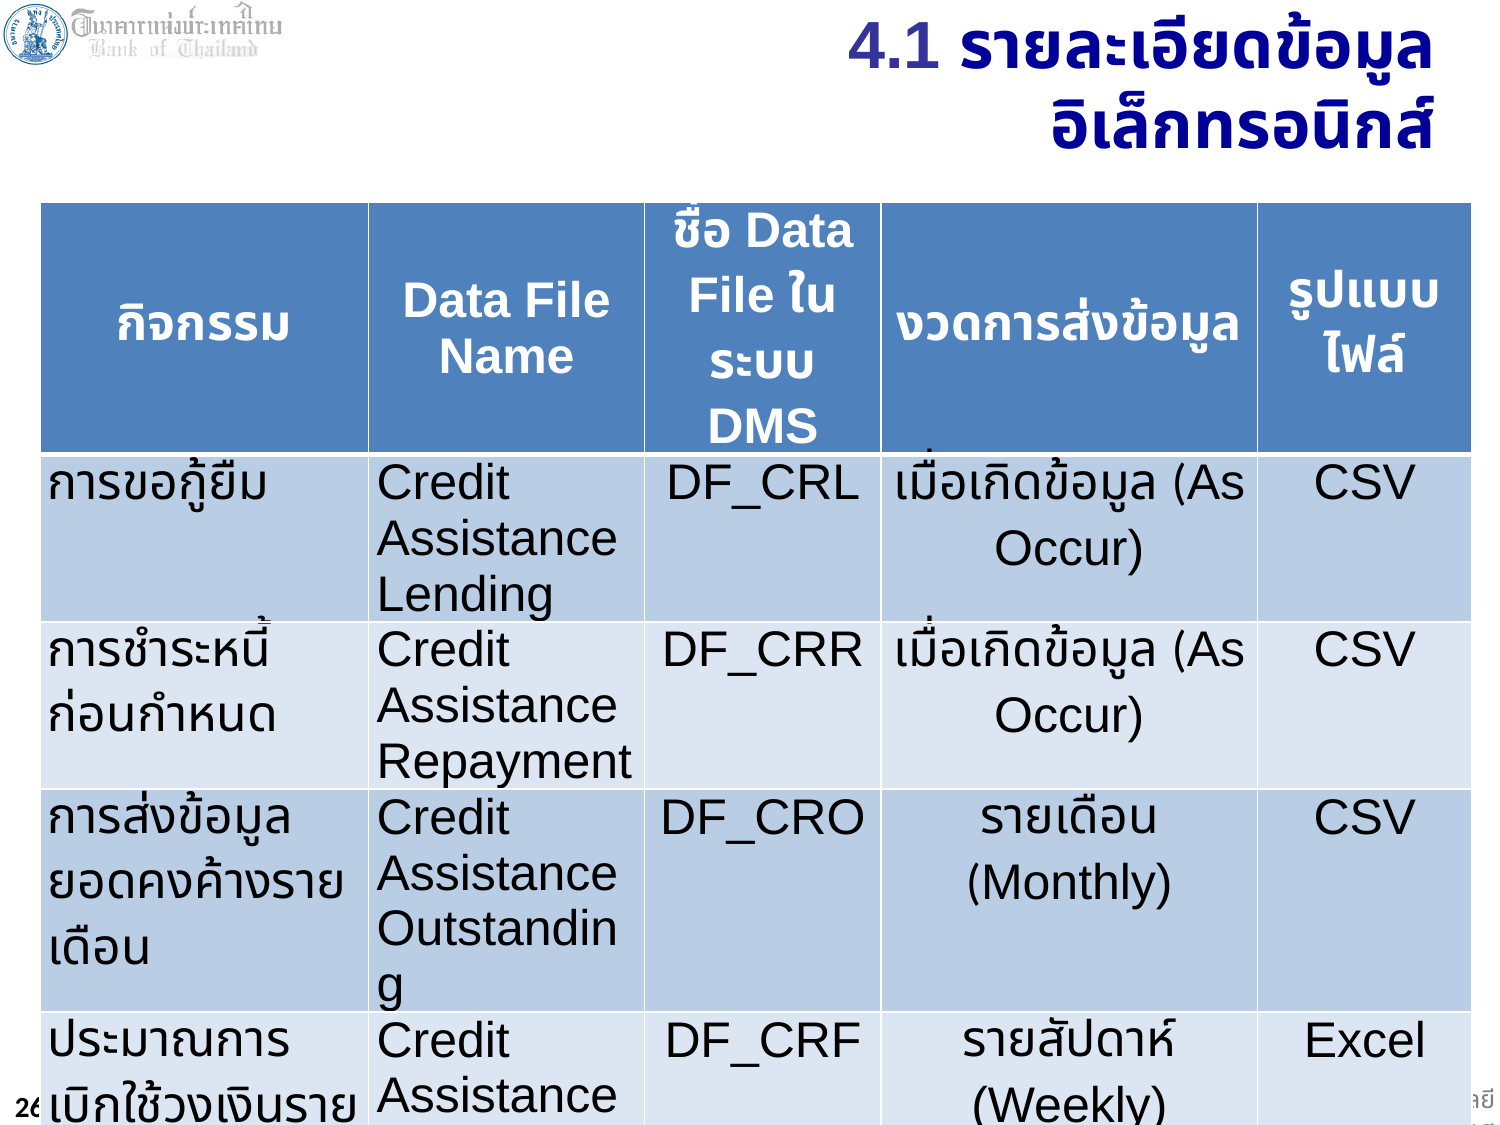

4.1 รายละเอียดข้อมูลอิเล็กทรอนิกส์
| กิจกรรม | Data File Name | ชื่อ Data File ในระบบ DMS | งวดการส่งข้อมูล | รูปแบบไฟล์ |
| --- | --- | --- | --- | --- |
| การขอกู้ยืม | Credit Assistance Lending | DF\_CRL | เมื่อเกิดข้อมูล (As Occur) | CSV |
| การชำระหนี้ก่อนกำหนด | Credit Assistance Repayment | DF\_CRR | เมื่อเกิดข้อมูล (As Occur) | CSV |
| การส่งข้อมูลยอดคงค้างรายเดือน | Credit Assistance Outstanding | DF\_CRO | รายเดือน (Monthly) | CSV |
| ประมาณการเบิกใช้วงเงินรายสัปดาห์ | Credit Assistance Forecast | DF\_CRF | รายสัปดาห์ (Weekly) | Excel |

26